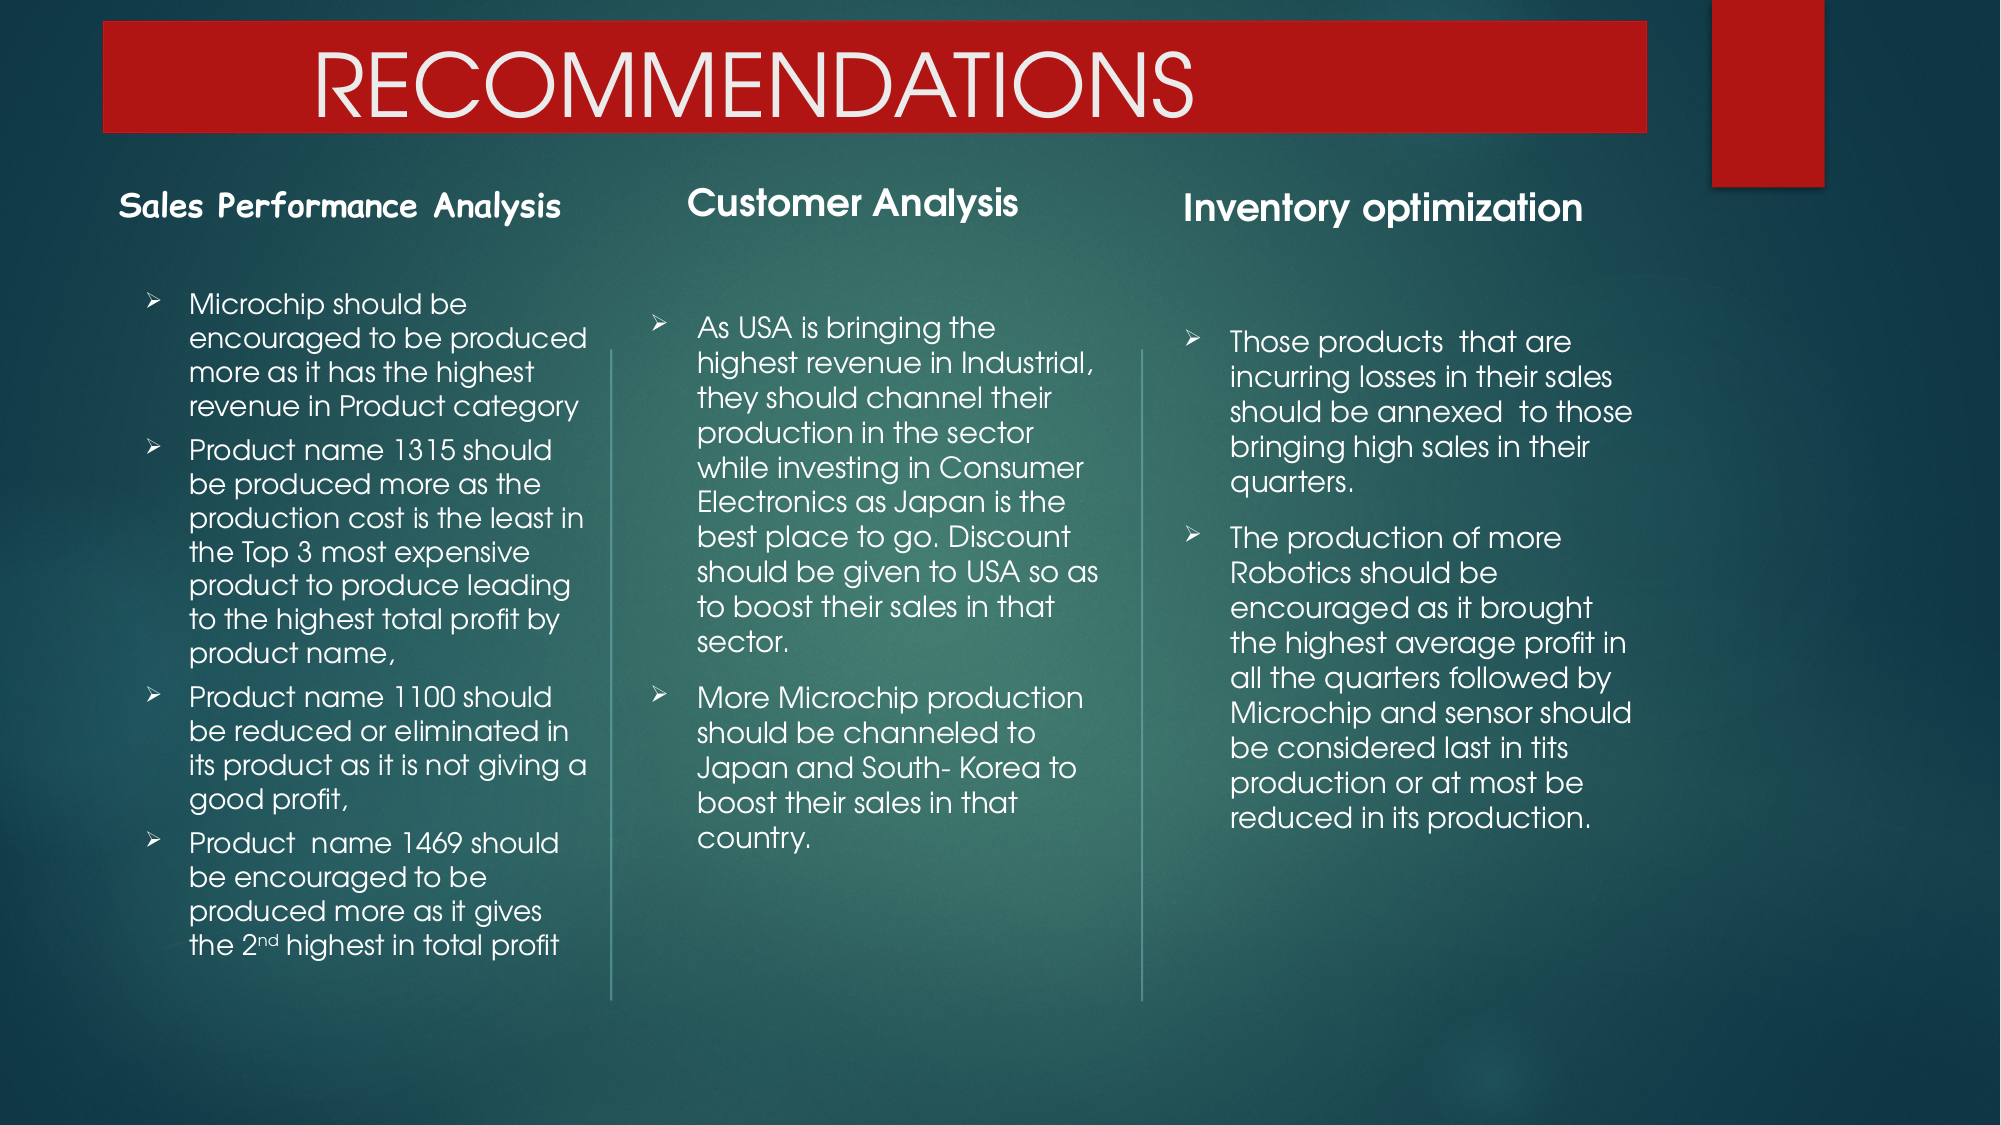

# RECOMMENDATIONS h
    Customer Analysis
Inventory optimization
Sales Performance Analysis

Microchip should be encouraged to be produced more as it has the highest revenue in Product category
Product name 1315 should be produced more as the production cost is the least in the Top 3 most expensive product to produce leading to the highest total profit by product name,
Product name 1100 should be reduced or eliminated in its product as it is not giving a good profit,
Product  name 1469 should be encouraged to be produced more as it gives the 2nd highest in total profit

As USA is bringing the highest revenue in Industrial, they should channel their production in the sector while investing in Consumer Electronics as Japan is the best place to go. Discount should be given to USA so as to boost their sales in that sector.
More Microchip production should be channeled to Japan and South- Korea to boost their sales in that country.
Those products  that are  incurring losses in their sales should be annexed  to those bringing high sales in their quarters.
The production of more Robotics should be encouraged as it brought the highest average profit in all the quarters followed by Microchip and sensor should be considered last in tits production or at most be reduced in its production.